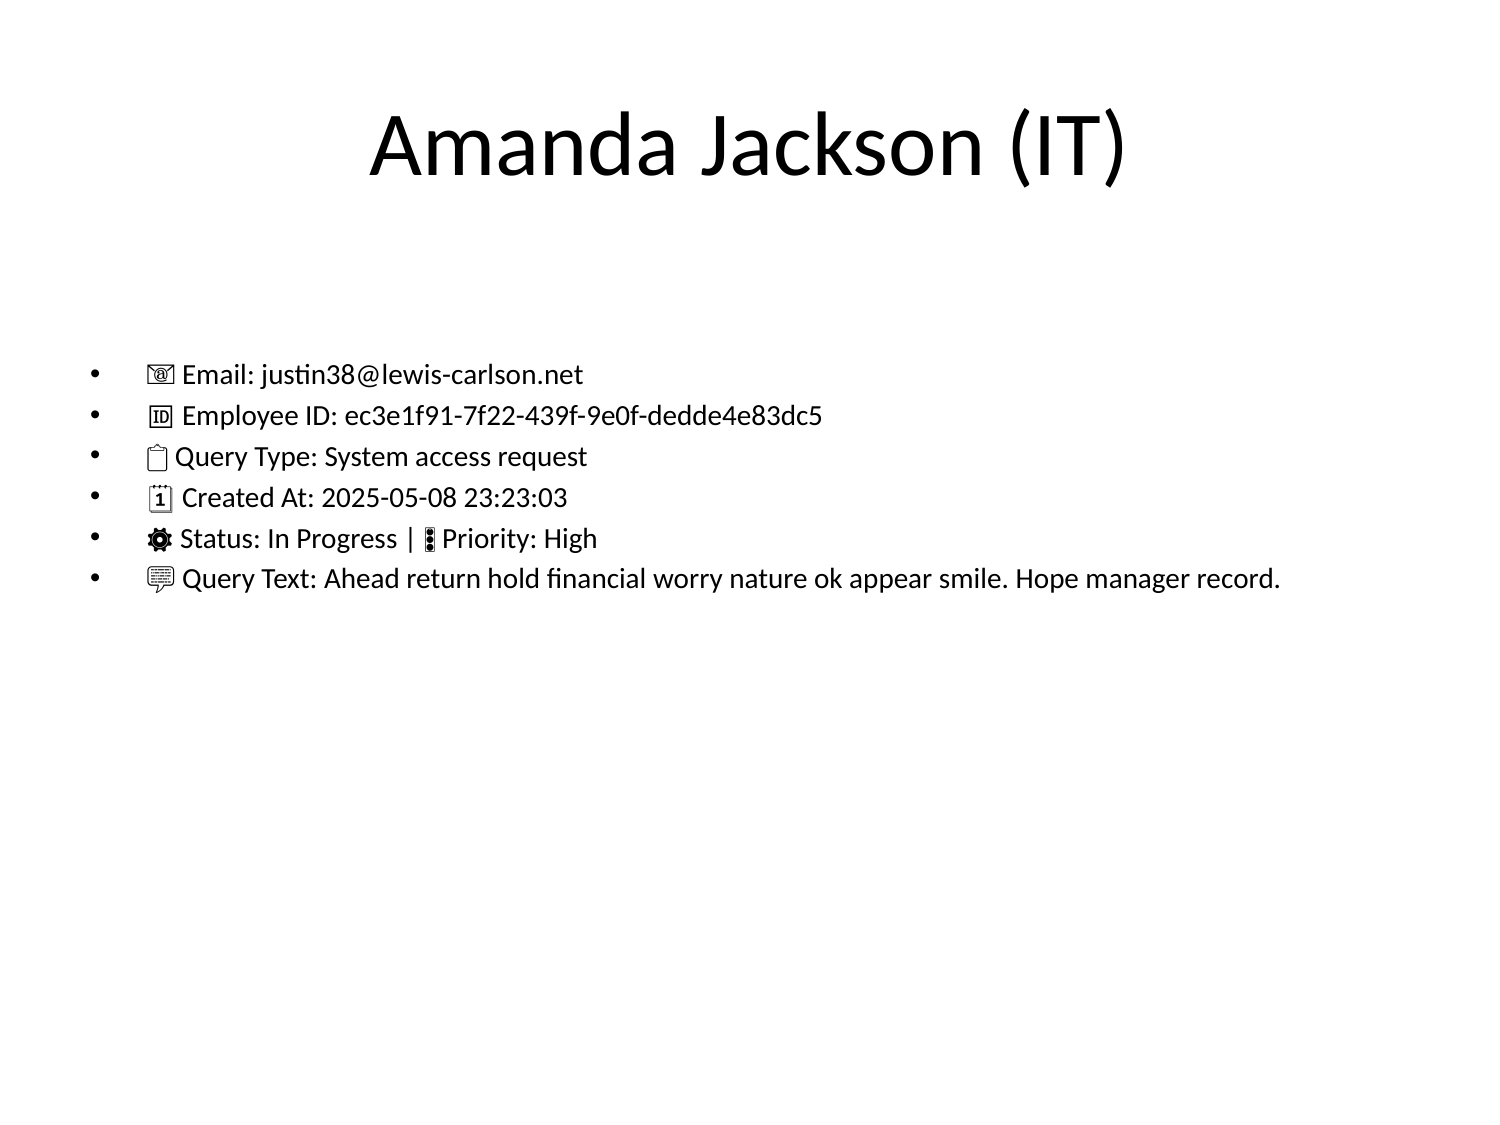

# Amanda Jackson (IT)

📧 Email: justin38@lewis-carlson.net
🆔 Employee ID: ec3e1f91-7f22-439f-9e0f-dedde4e83dc5
📋 Query Type: System access request
🗓 Created At: 2025-05-08 23:23:03
⚙ Status: In Progress | 🚦 Priority: High
💬 Query Text: Ahead return hold financial worry nature ok appear smile. Hope manager record.